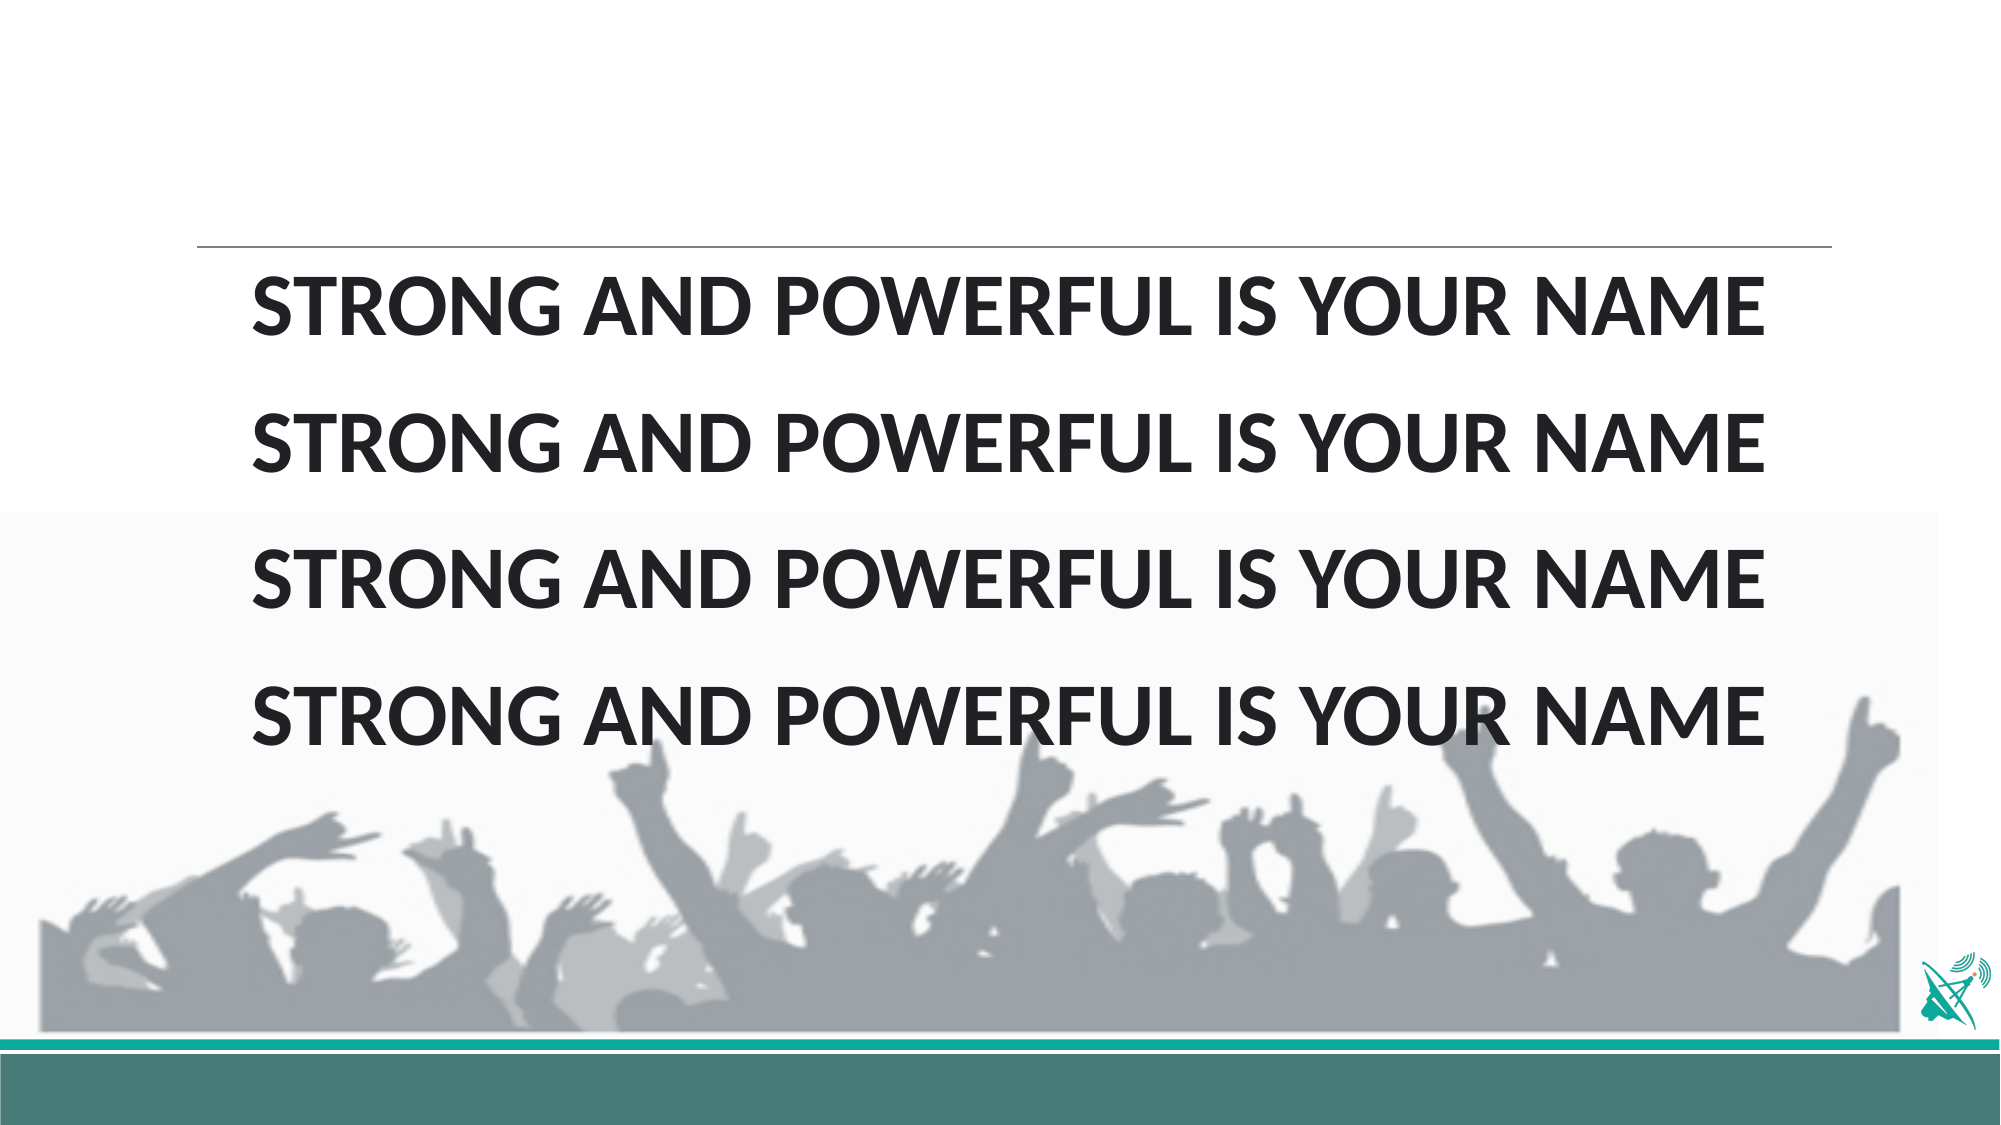

STRONG AND POWERFUL IS YOUR NAME
STRONG AND POWERFUL IS YOUR NAME
STRONG AND POWERFUL IS YOUR NAME
STRONG AND POWERFUL IS YOUR NAME